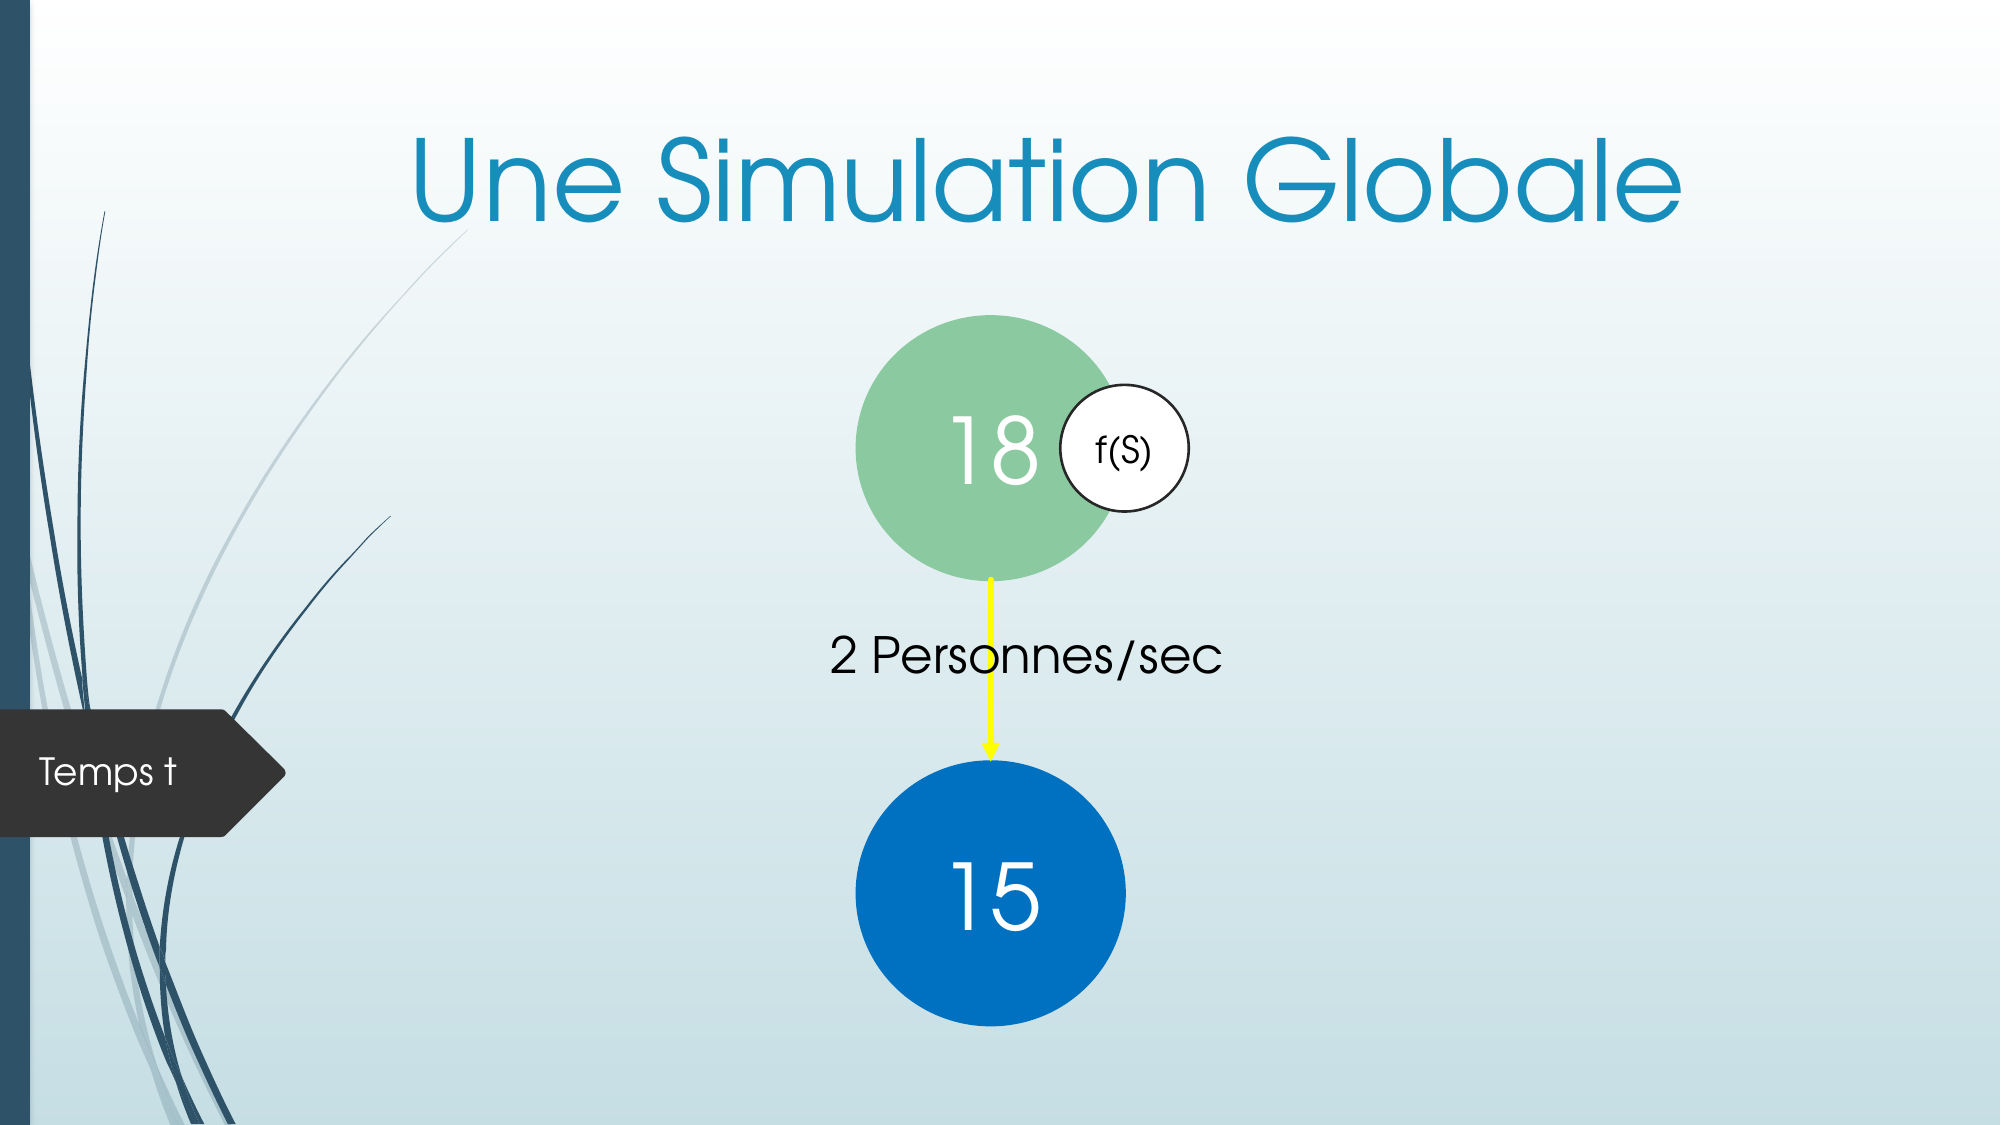

Une Simulation Globale

18
15
f(S)
2 Personnes/sec
Temps t